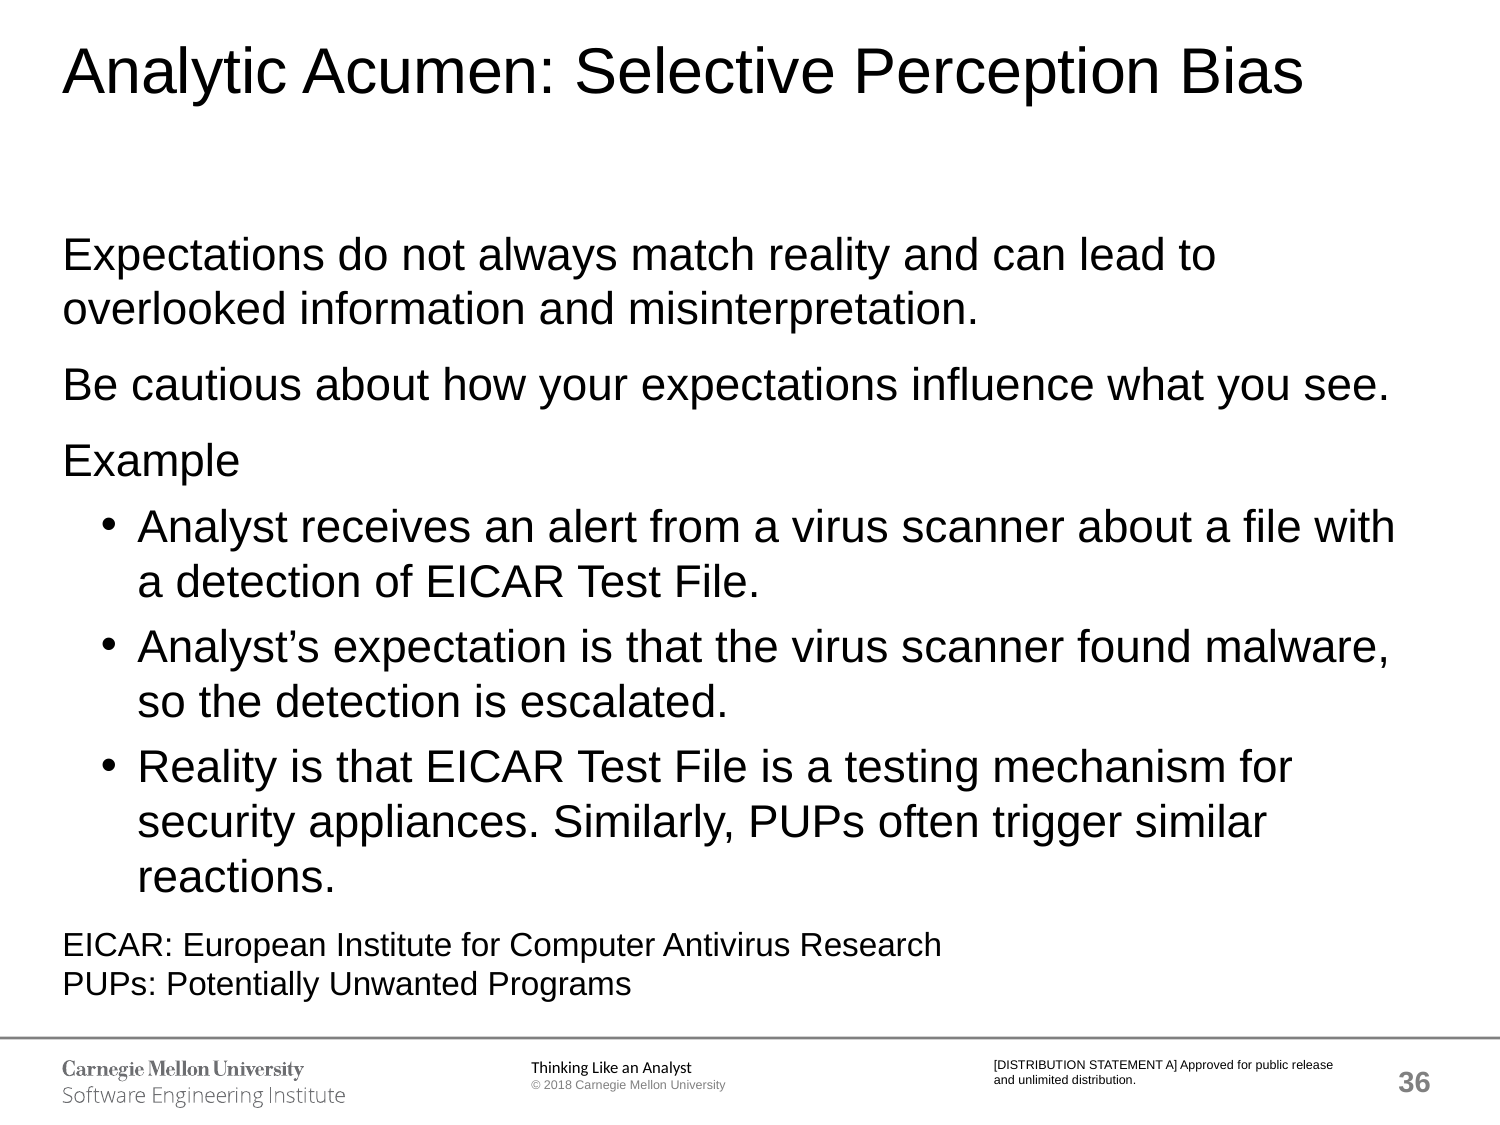

# Analytic Acumen: Selective Perception Bias
Expectations do not always match reality and can lead to overlooked information and misinterpretation.
Be cautious about how your expectations influence what you see.
Example
Analyst receives an alert from a virus scanner about a file with a detection of EICAR Test File.
Analyst’s expectation is that the virus scanner found malware, so the detection is escalated.
Reality is that EICAR Test File is a testing mechanism for security appliances. Similarly, PUPs often trigger similar reactions.
EICAR: European Institute for Computer Antivirus Research
PUPs: Potentially Unwanted Programs